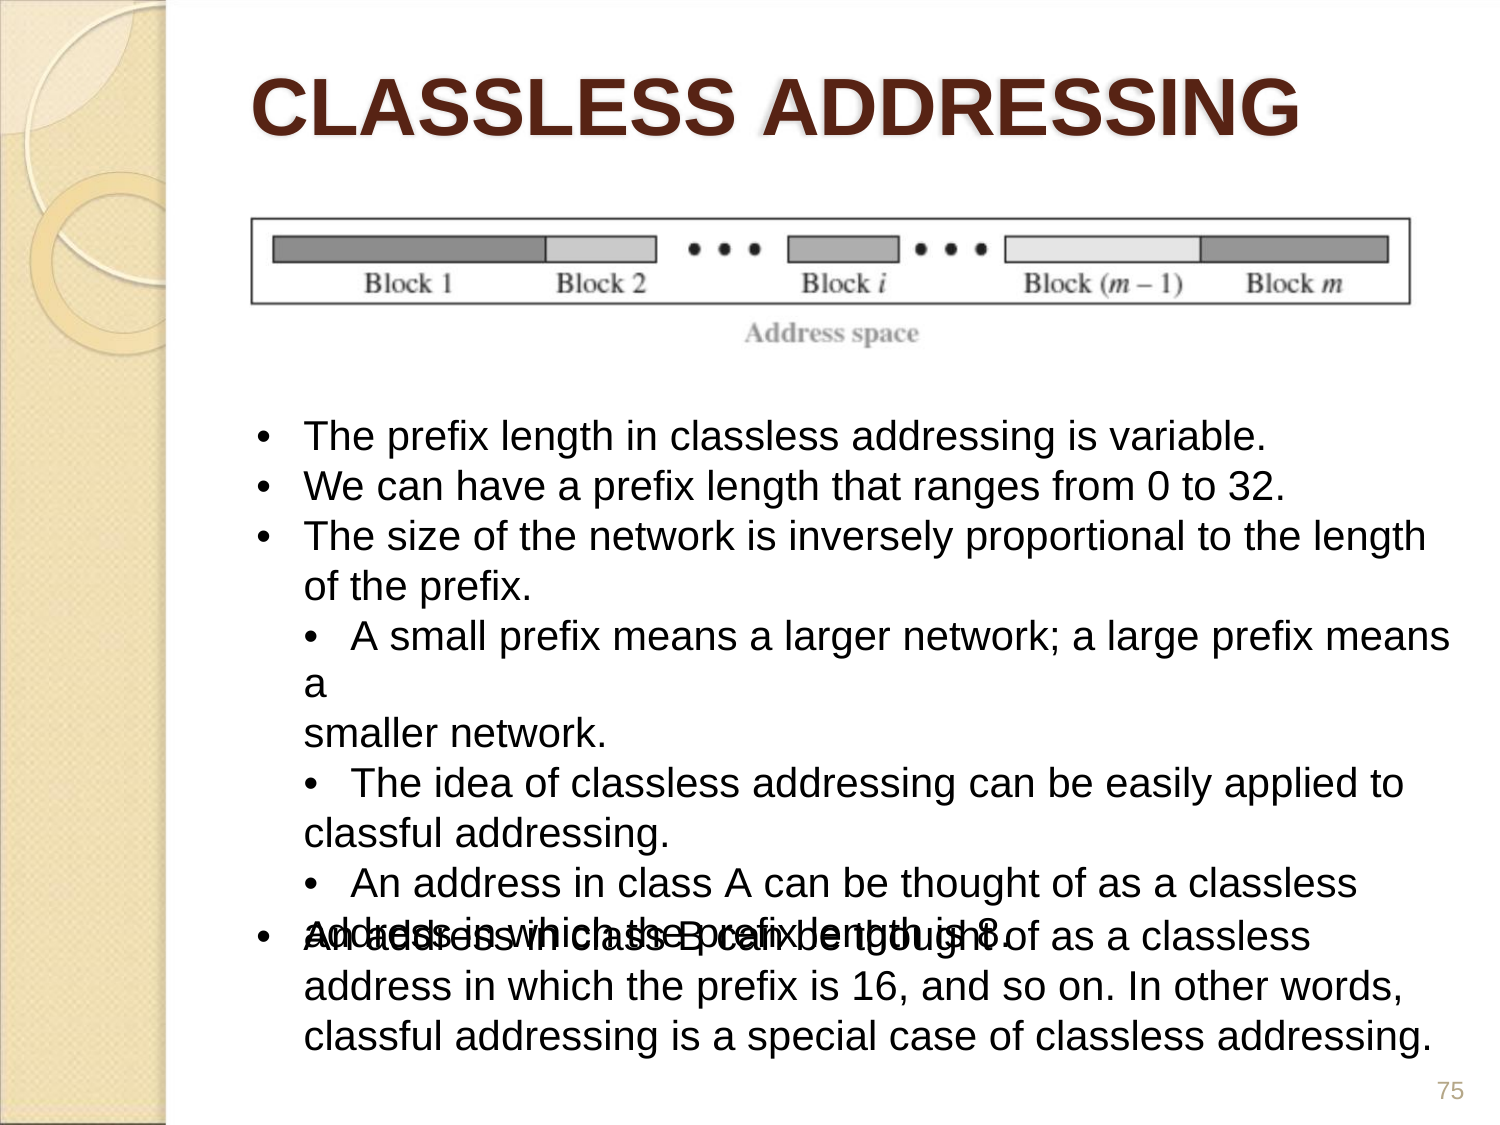

CLASSLESS ADDRESSING
• The prefix length in classless addressing is variable.
• We can have a prefix length that ranges from 0 to 32.
• The size of the network is inversely proportional to the length
of the prefix.
• A small prefix means a larger network; a large prefix means a
smaller network.
• The idea of classless addressing can be easily applied to
classful addressing.
• An address in class A can be thought of as a classless
address in which the prefix length is 8.
• An address in class B can be thought of as a classless
address in which the prefix is 16, and so on. In other words,
classful addressing is a special case of classless addressing.
75